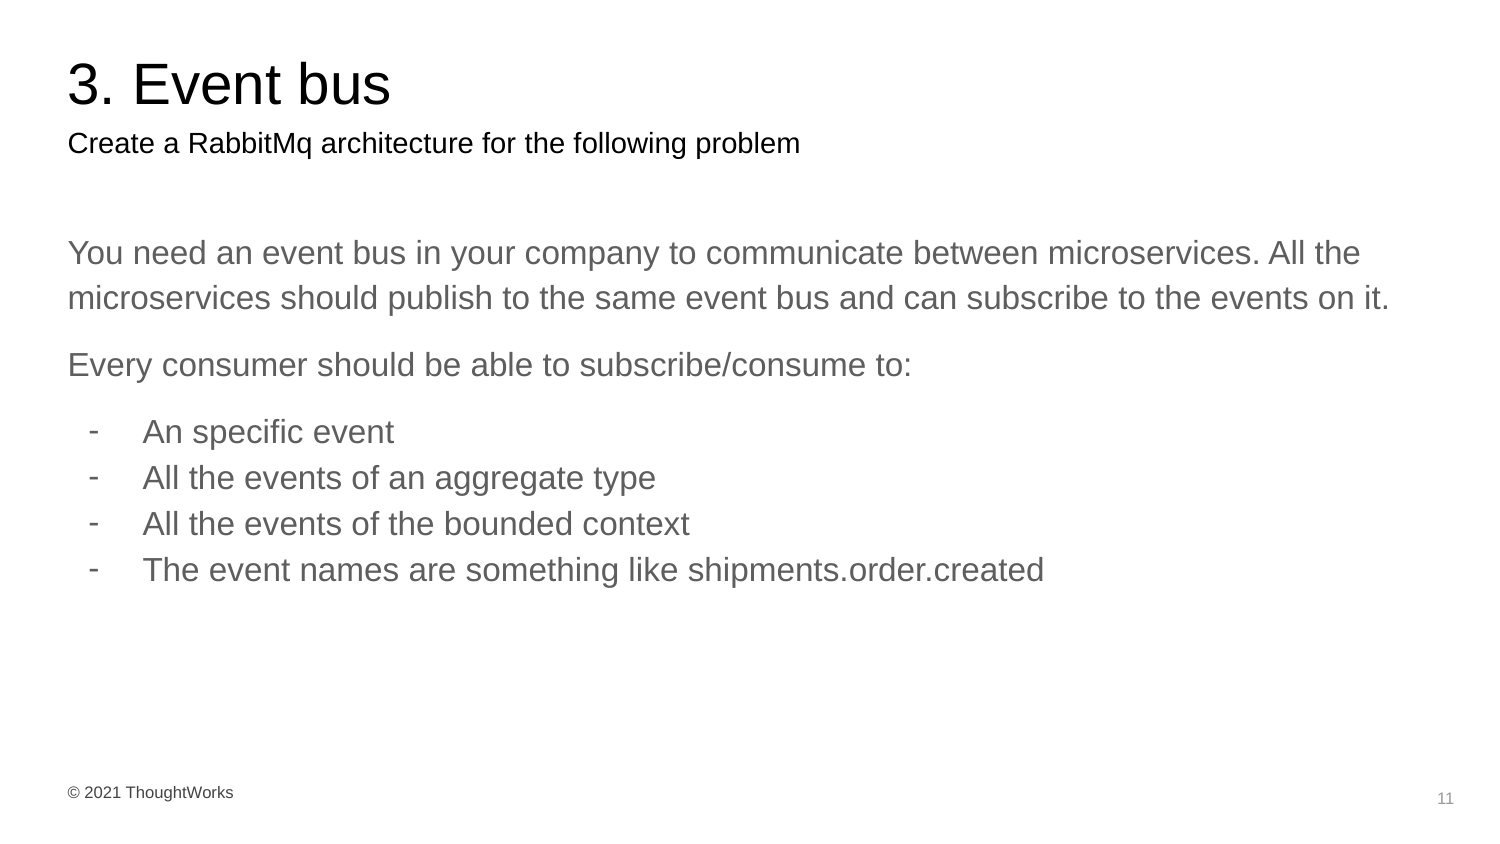

# 3. Event bus
Create a RabbitMq architecture for the following problem
You need an event bus in your company to communicate between microservices. All the microservices should publish to the same event bus and can subscribe to the events on it.
Every consumer should be able to subscribe/consume to:
An specific event
All the events of an aggregate type
All the events of the bounded context
The event names are something like shipments.order.created
11